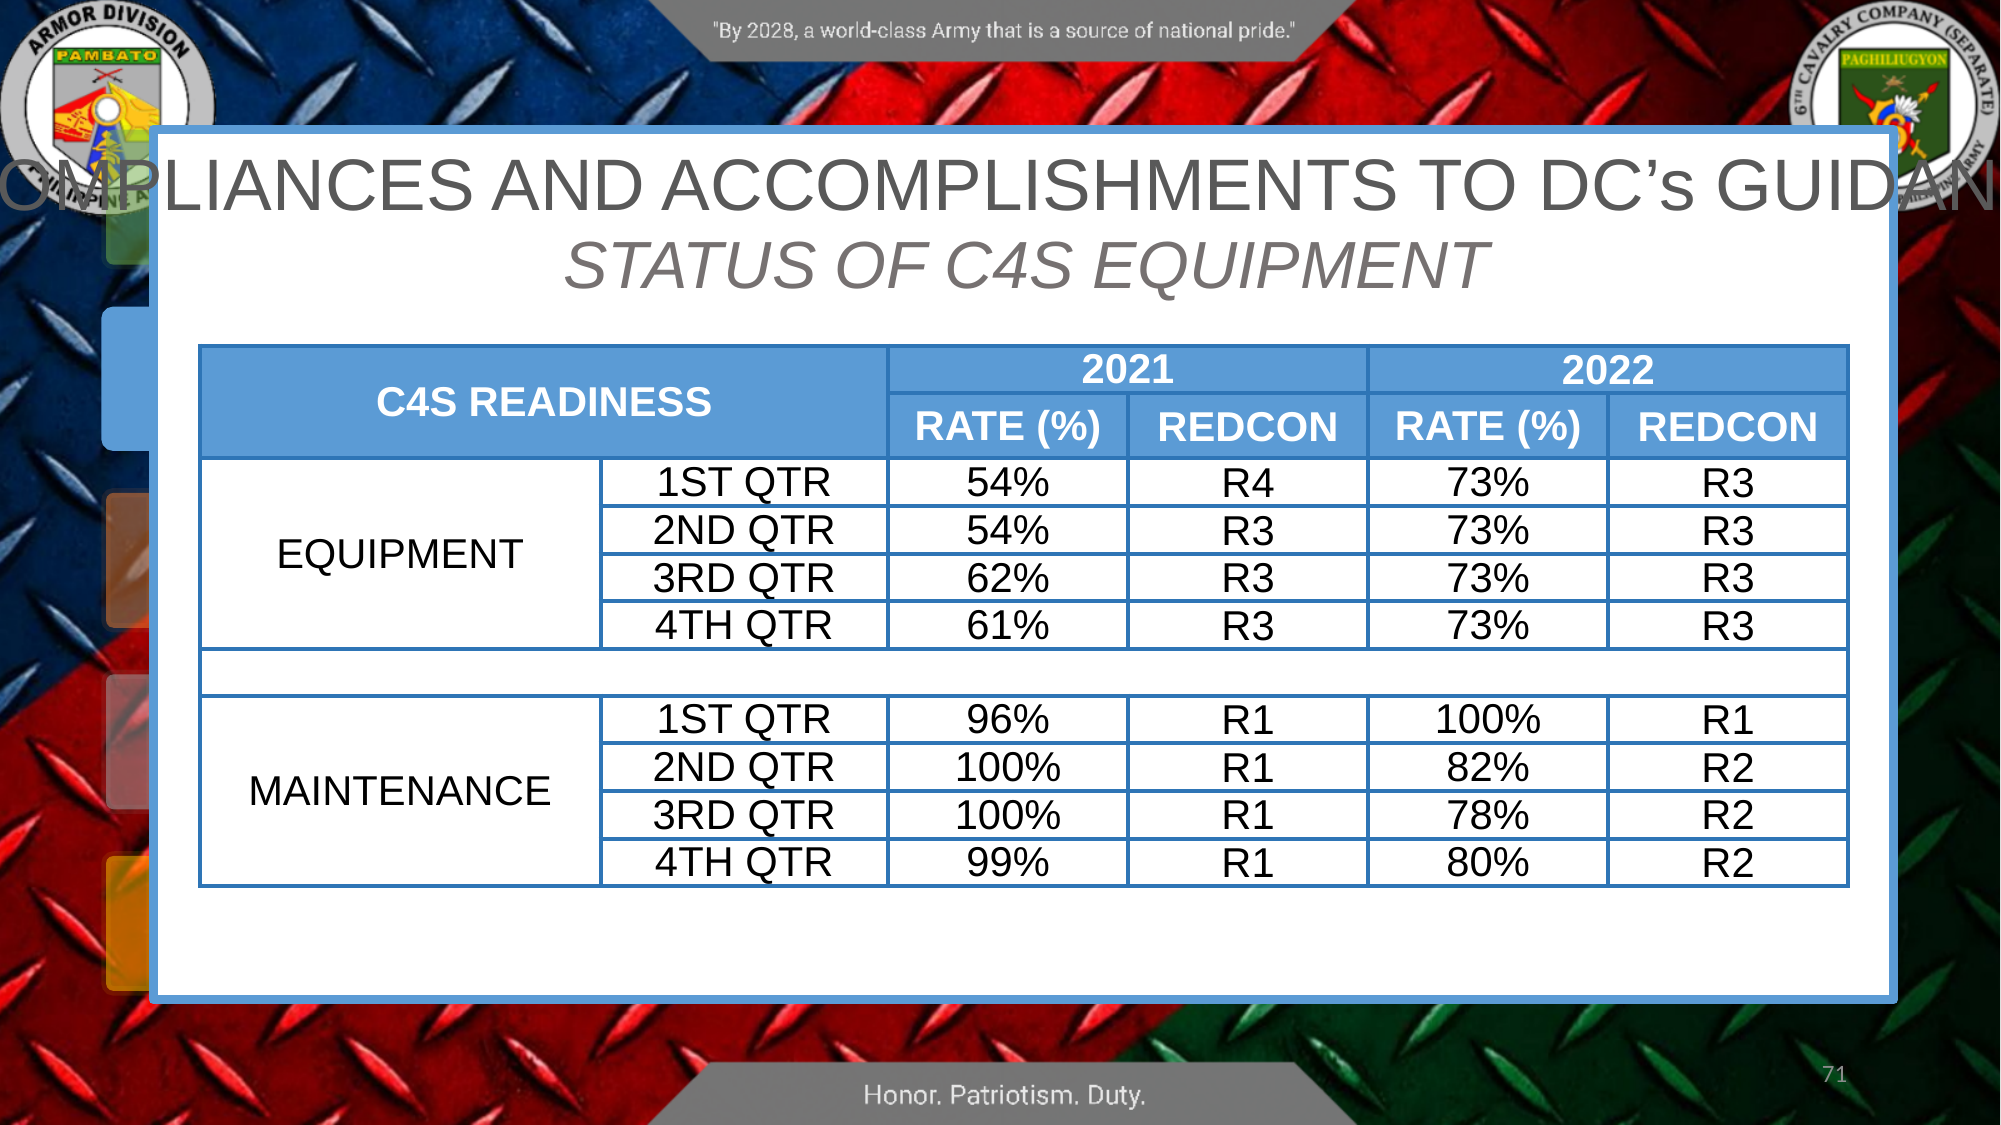

COMPLIANCES AND ACCOMPLISHMENTS TO DC’s GUIDANCE

STATUS OF C4S EQUIPMENT
| C4S READINESS |  | 2021 |  | 2022 |  |
| --- | --- | --- | --- | --- | --- |
|  |  | RATE (%) | REDCON | RATE (%) | REDCON |
| EQUIPMENT | 1ST QTR | 54% | R4 | 73% | R3 |
|  | 2ND QTR | 54% | R3 | 73% | R3 |
|  | 3RD QTR | 62% | R3 | 73% | R3 |
|  | 4TH QTR | 61% | R3 | 73% | R3 |
|  |  |  |  |  |  |
| MAINTENANCE | 1ST QTR | 96% | R1 | 100% | R1 |
|  | 2ND QTR | 100% | R1 | 82% | R2 |
|  | 3RD QTR | 100% | R1 | 78% | R2 |
|  | 4TH QTR | 99% | R1 | 80% | R2 |

71